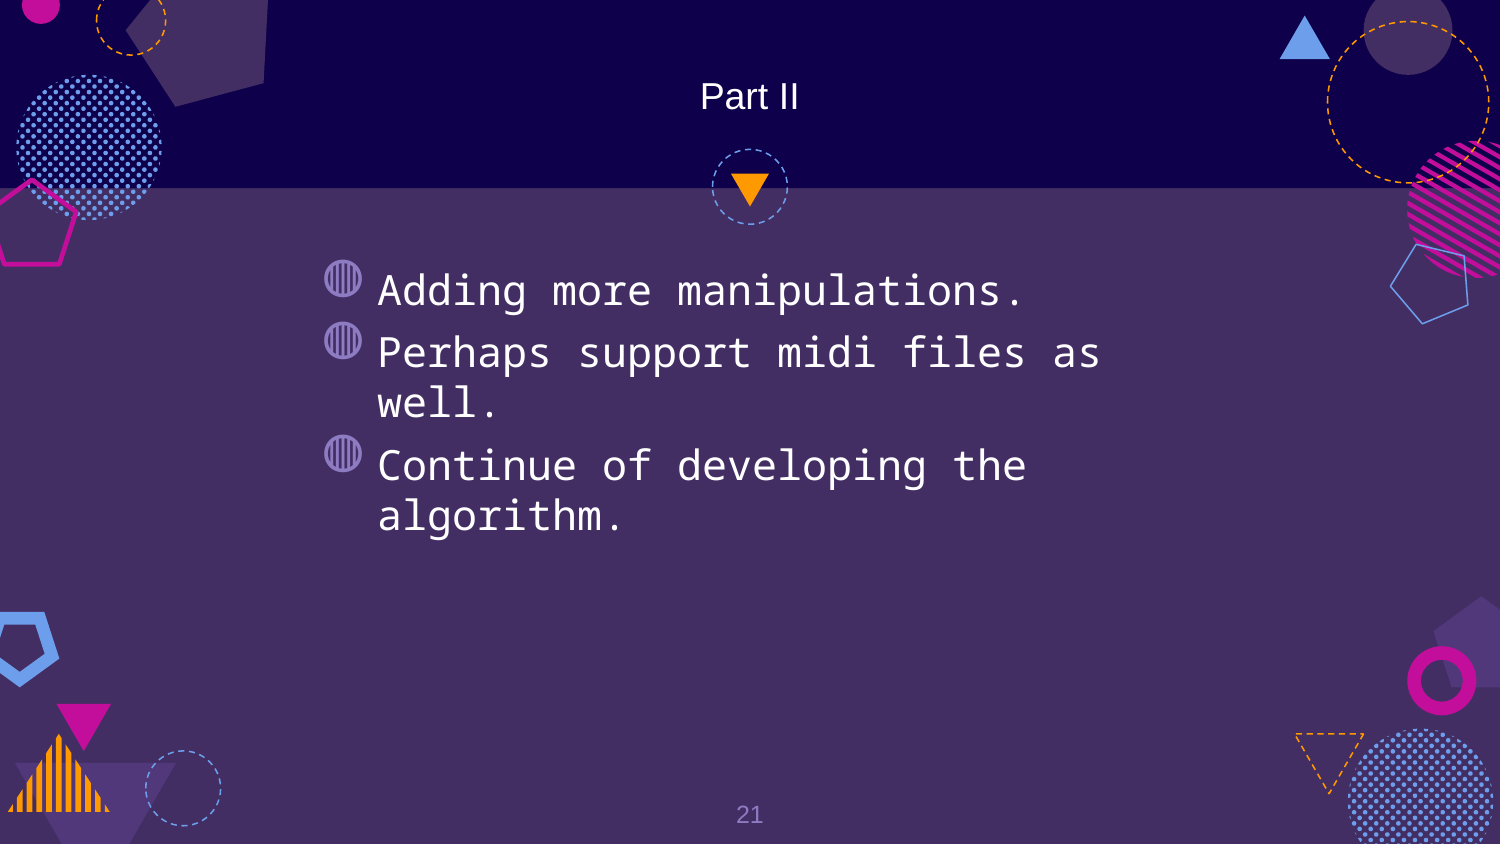

# Part II
Adding more manipulations.
Perhaps support midi files as well.
Continue of developing the algorithm.

21